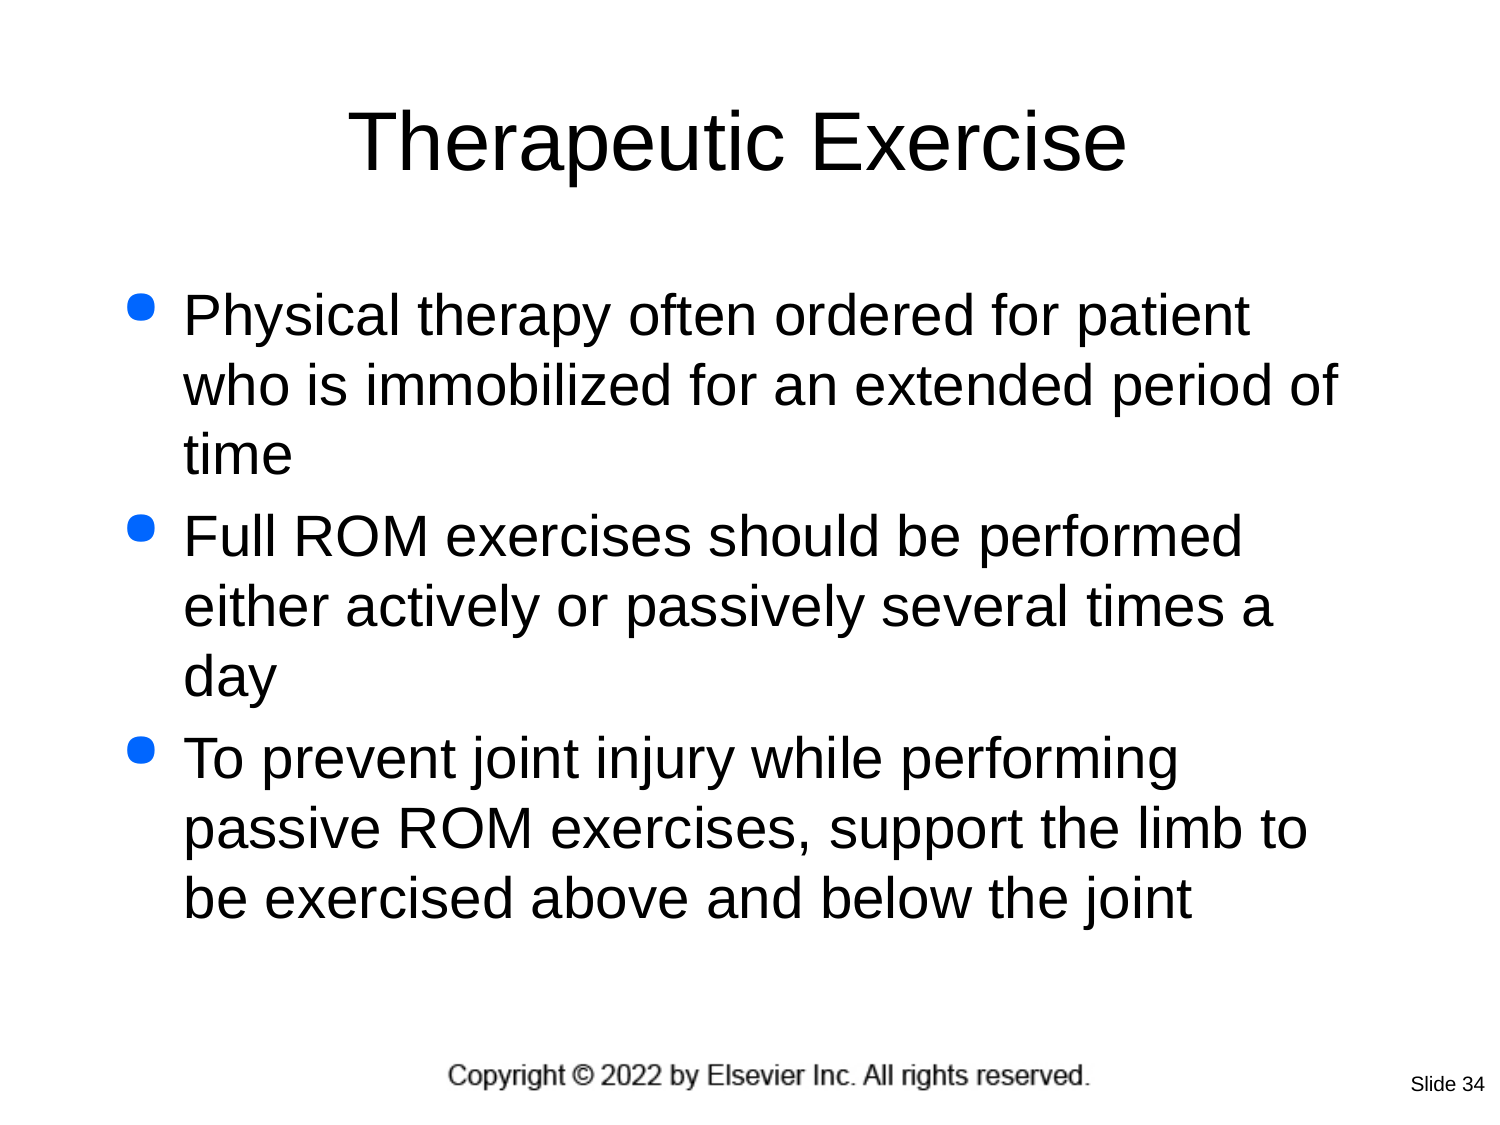

# Therapeutic Exercise
Physical therapy often ordered for patient who is immobilized for an extended period of time
Full ROM exercises should be performed either actively or passively several times a day
To prevent joint injury while performing passive ROM exercises, support the limb to be exercised above and below the joint
Slide 34